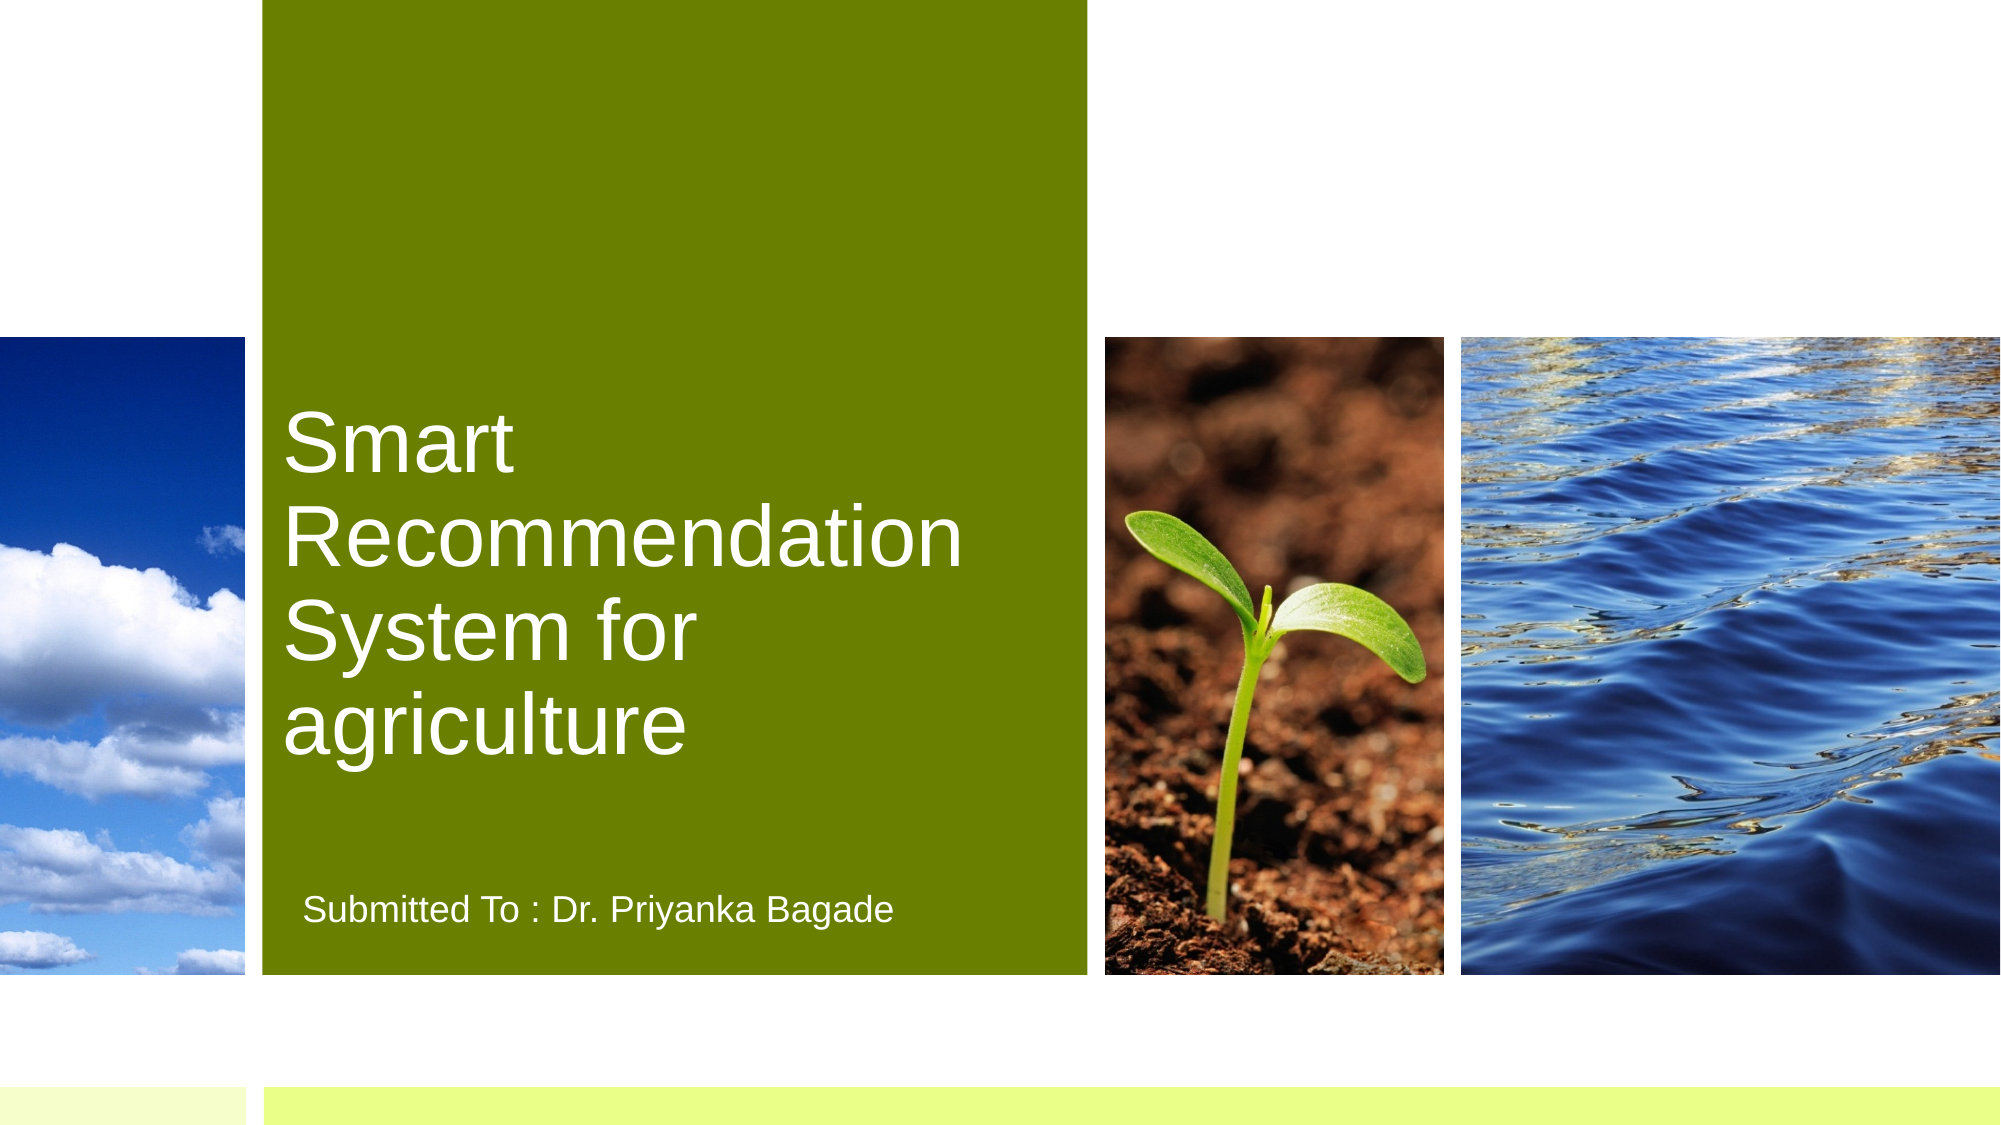

# Smart Recommendation System for agriculture
Submitted To : Dr. Priyanka Bagade